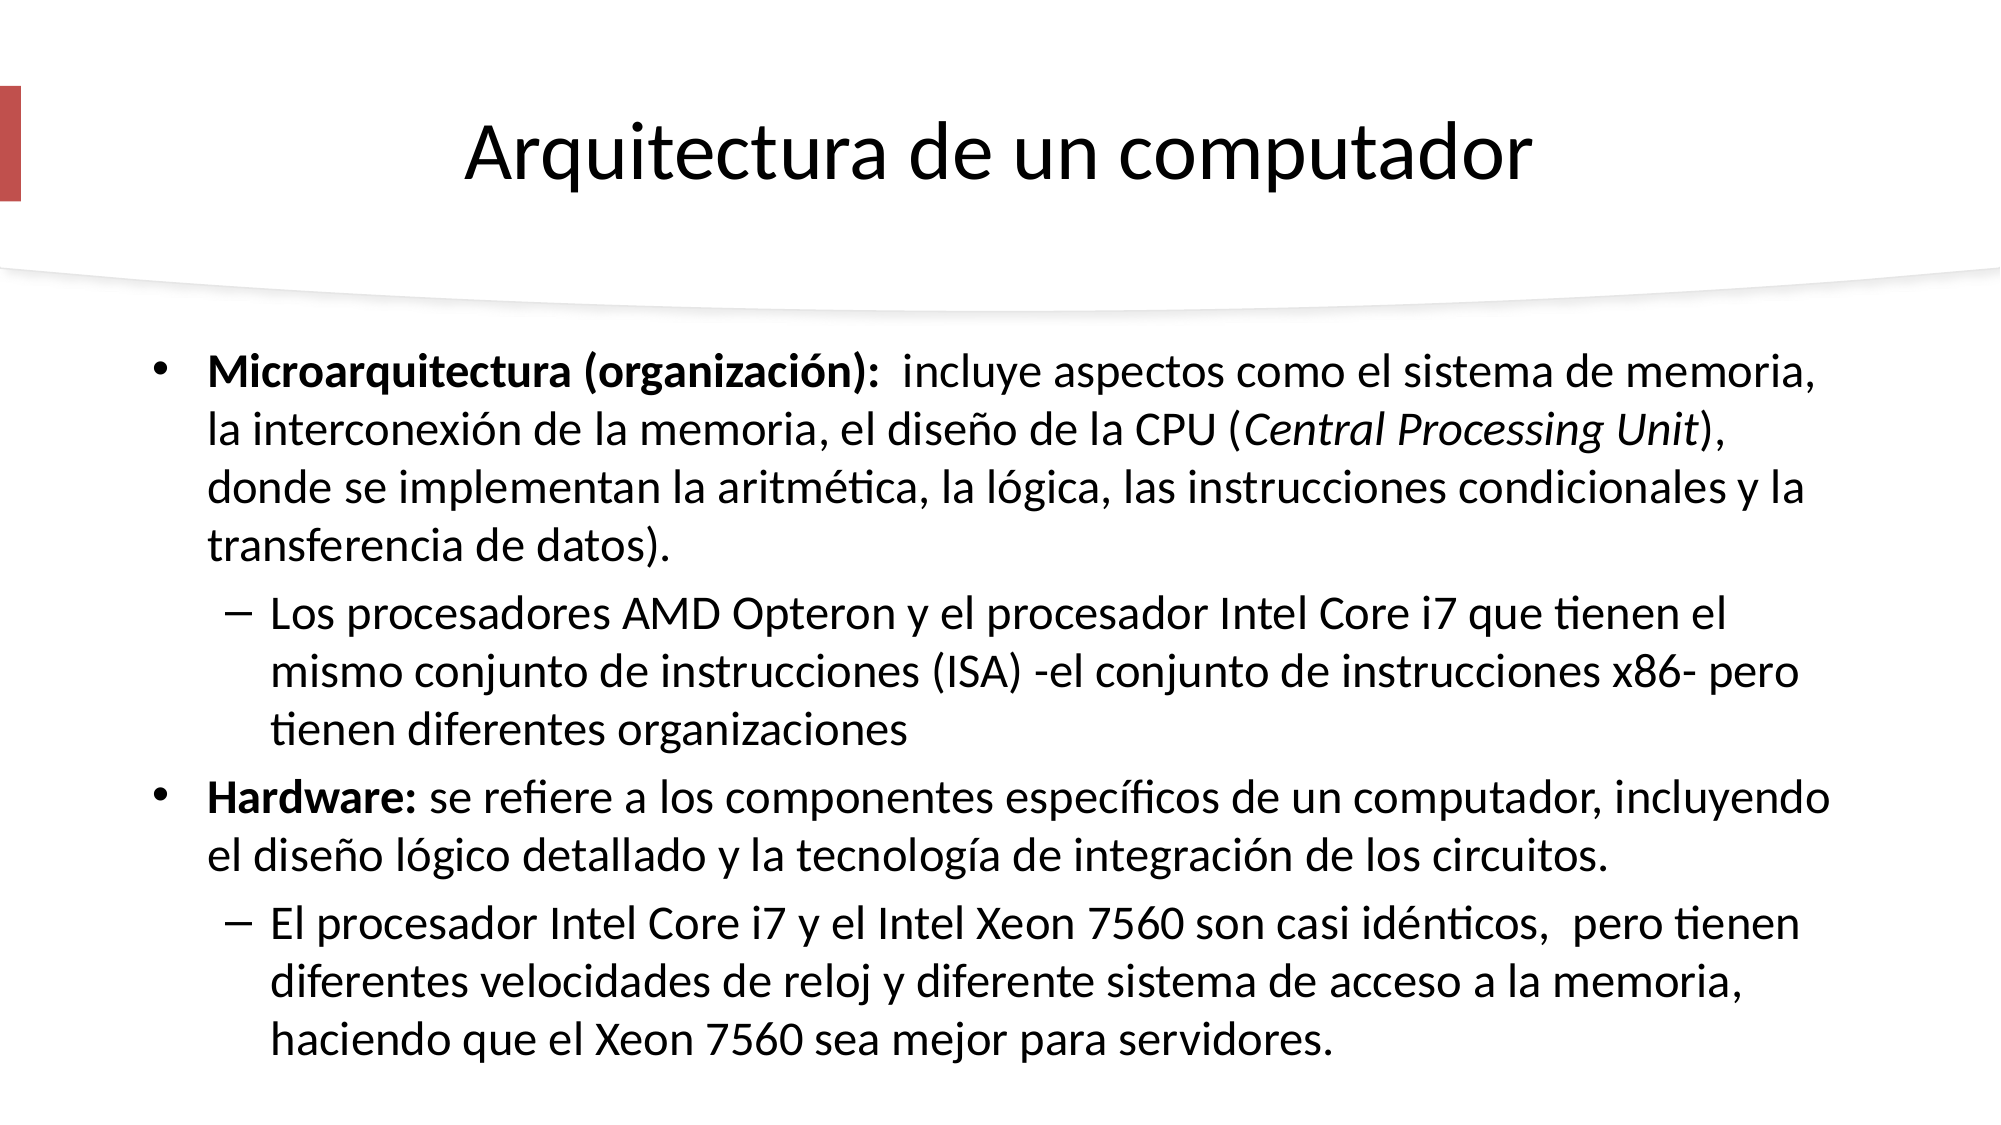

# Arquitectura de un computador

Microarquitectura (organización):  incluye aspectos como el sistema de memoria, la interconexión de la memoria, el diseño de la CPU (Central Processing Unit), donde se implementan la aritmética, la lógica, las instrucciones condicionales y la transferencia de datos).
Los procesadores AMD Opteron y el procesador Intel Core i7 que tienen el mismo conjunto de instrucciones (ISA) -el conjunto de instrucciones x86- pero tienen diferentes organizaciones
Hardware: se refiere a los componentes específicos de un computador, incluyendo el diseño lógico detallado y la tecnología de integración de los circuitos.
El procesador Intel Core i7 y el Intel Xeon 7560 son casi idénticos,  pero tienen diferentes velocidades de reloj y diferente sistema de acceso a la memoria, haciendo que el Xeon 7560 sea mejor para servidores.